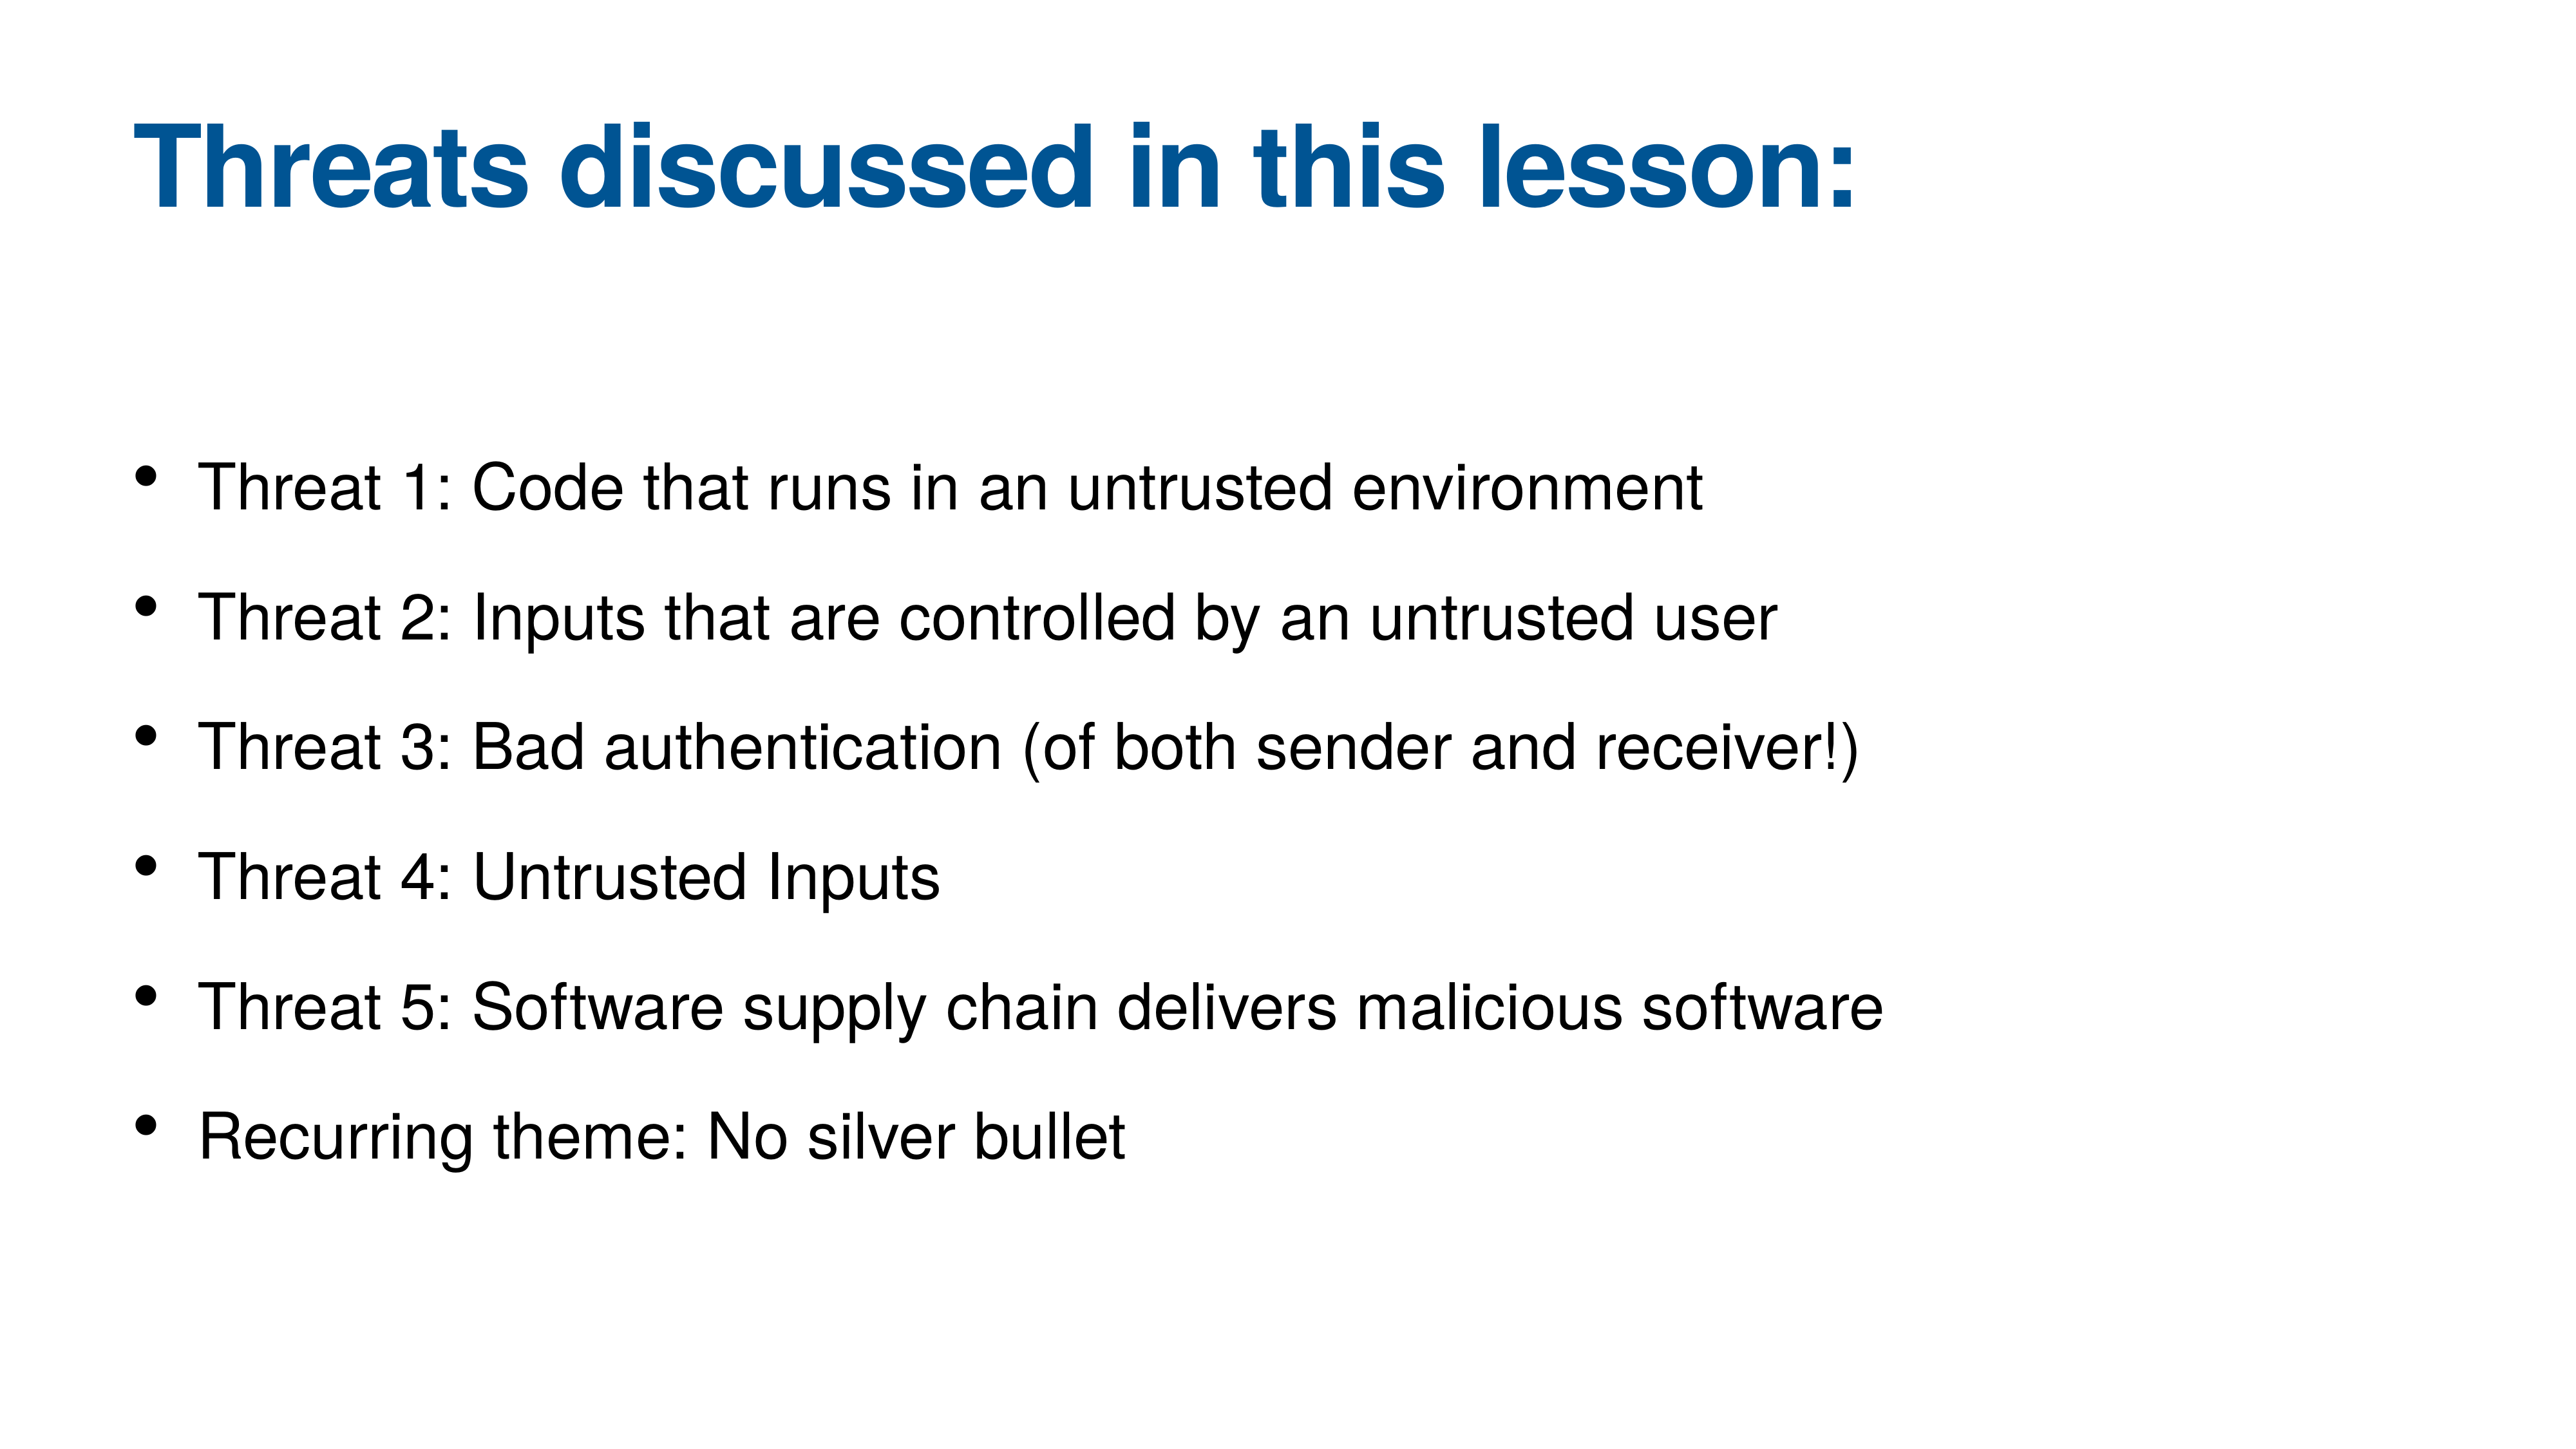

# Threats discussed in this lesson:

Threat 1: Code that runs in an untrusted environment
Threat 2: Inputs that are controlled by an untrusted user
Threat 3: Bad authentication (of both sender and receiver!)
Threat 4: Untrusted Inputs
Threat 5: Software supply chain delivers malicious software
Recurring theme: No silver bullet